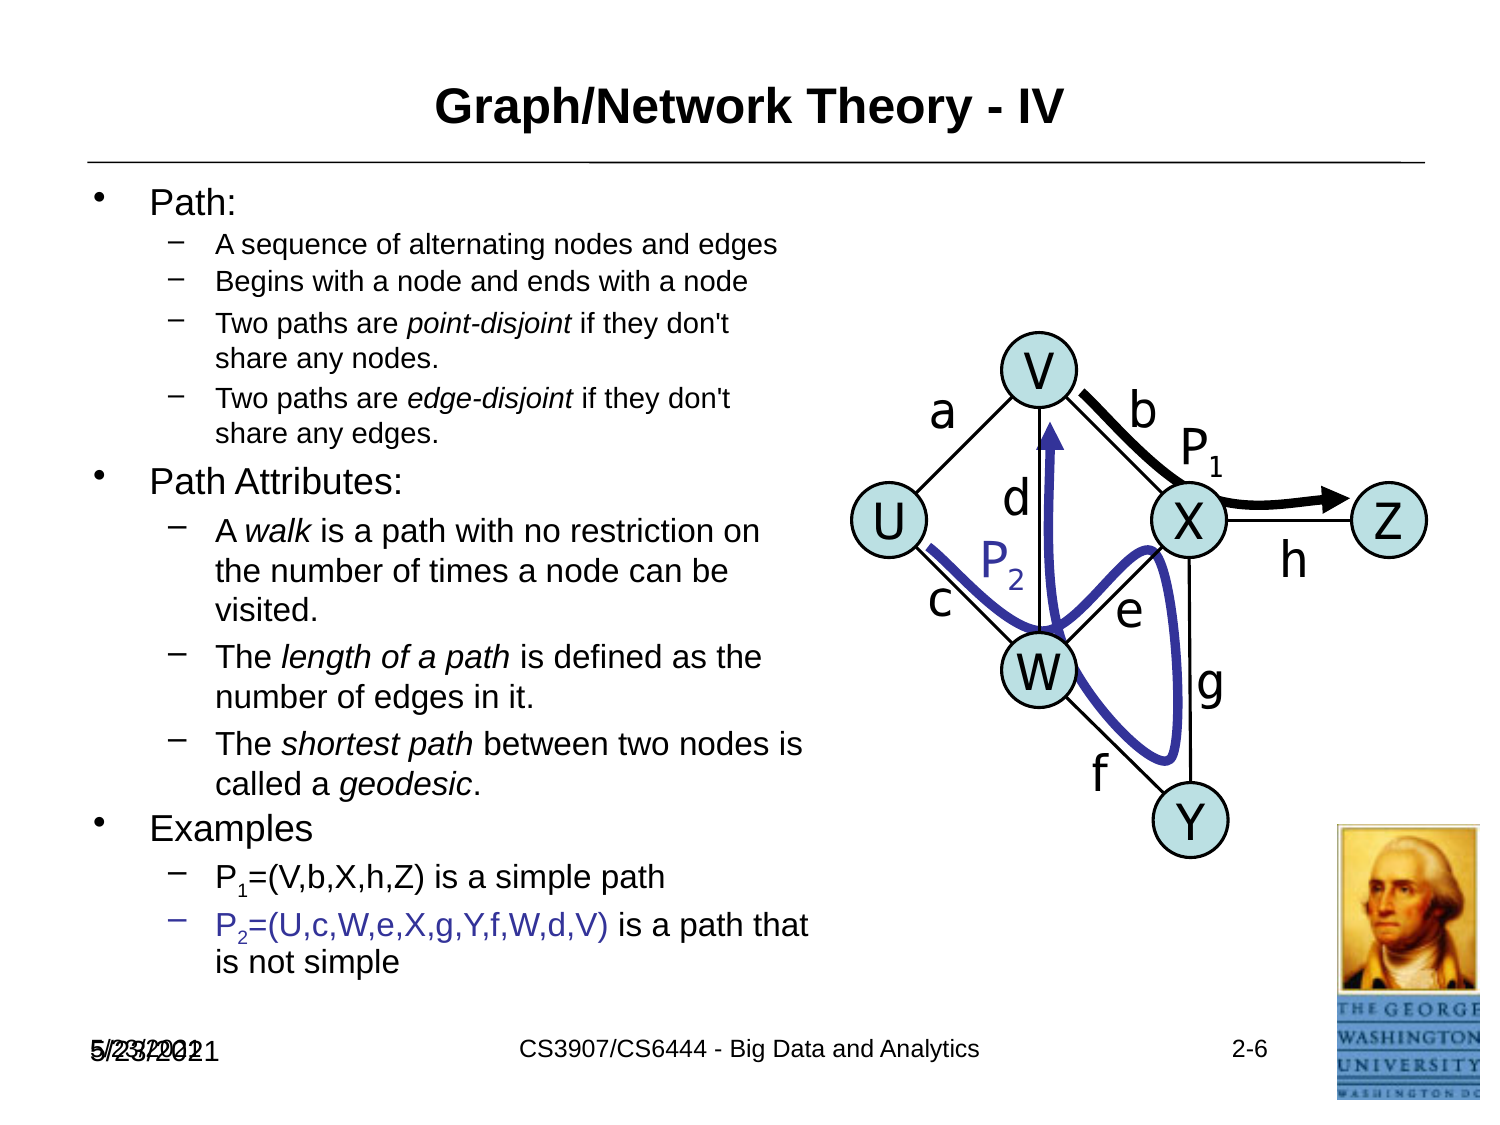

# Graph/Network Theory - IV
Path:
A sequence of alternating nodes and edges
Begins with a node and ends with a node
Two paths are point-disjoint if they don't share any nodes.
Two paths are edge-disjoint if they don't share any edges.
Path Attributes:
A walk is a path with no restriction on the number of times a node can be visited.
The length of a path is defined as the number of edges in it.
The shortest path between two nodes is called a geodesic.
Examples
P1=(V,b,X,h,Z) is a simple path
P2=(U,c,W,e,X,g,Y,f,W,d,V) is a path that is not simple
V
b
a

P1

d
U
X
Z
P2
h
c
e
W
g
f
Y
5/23/2021
5/23/2021
CS3907/CS6444 - Big Data and Analytics

2-6